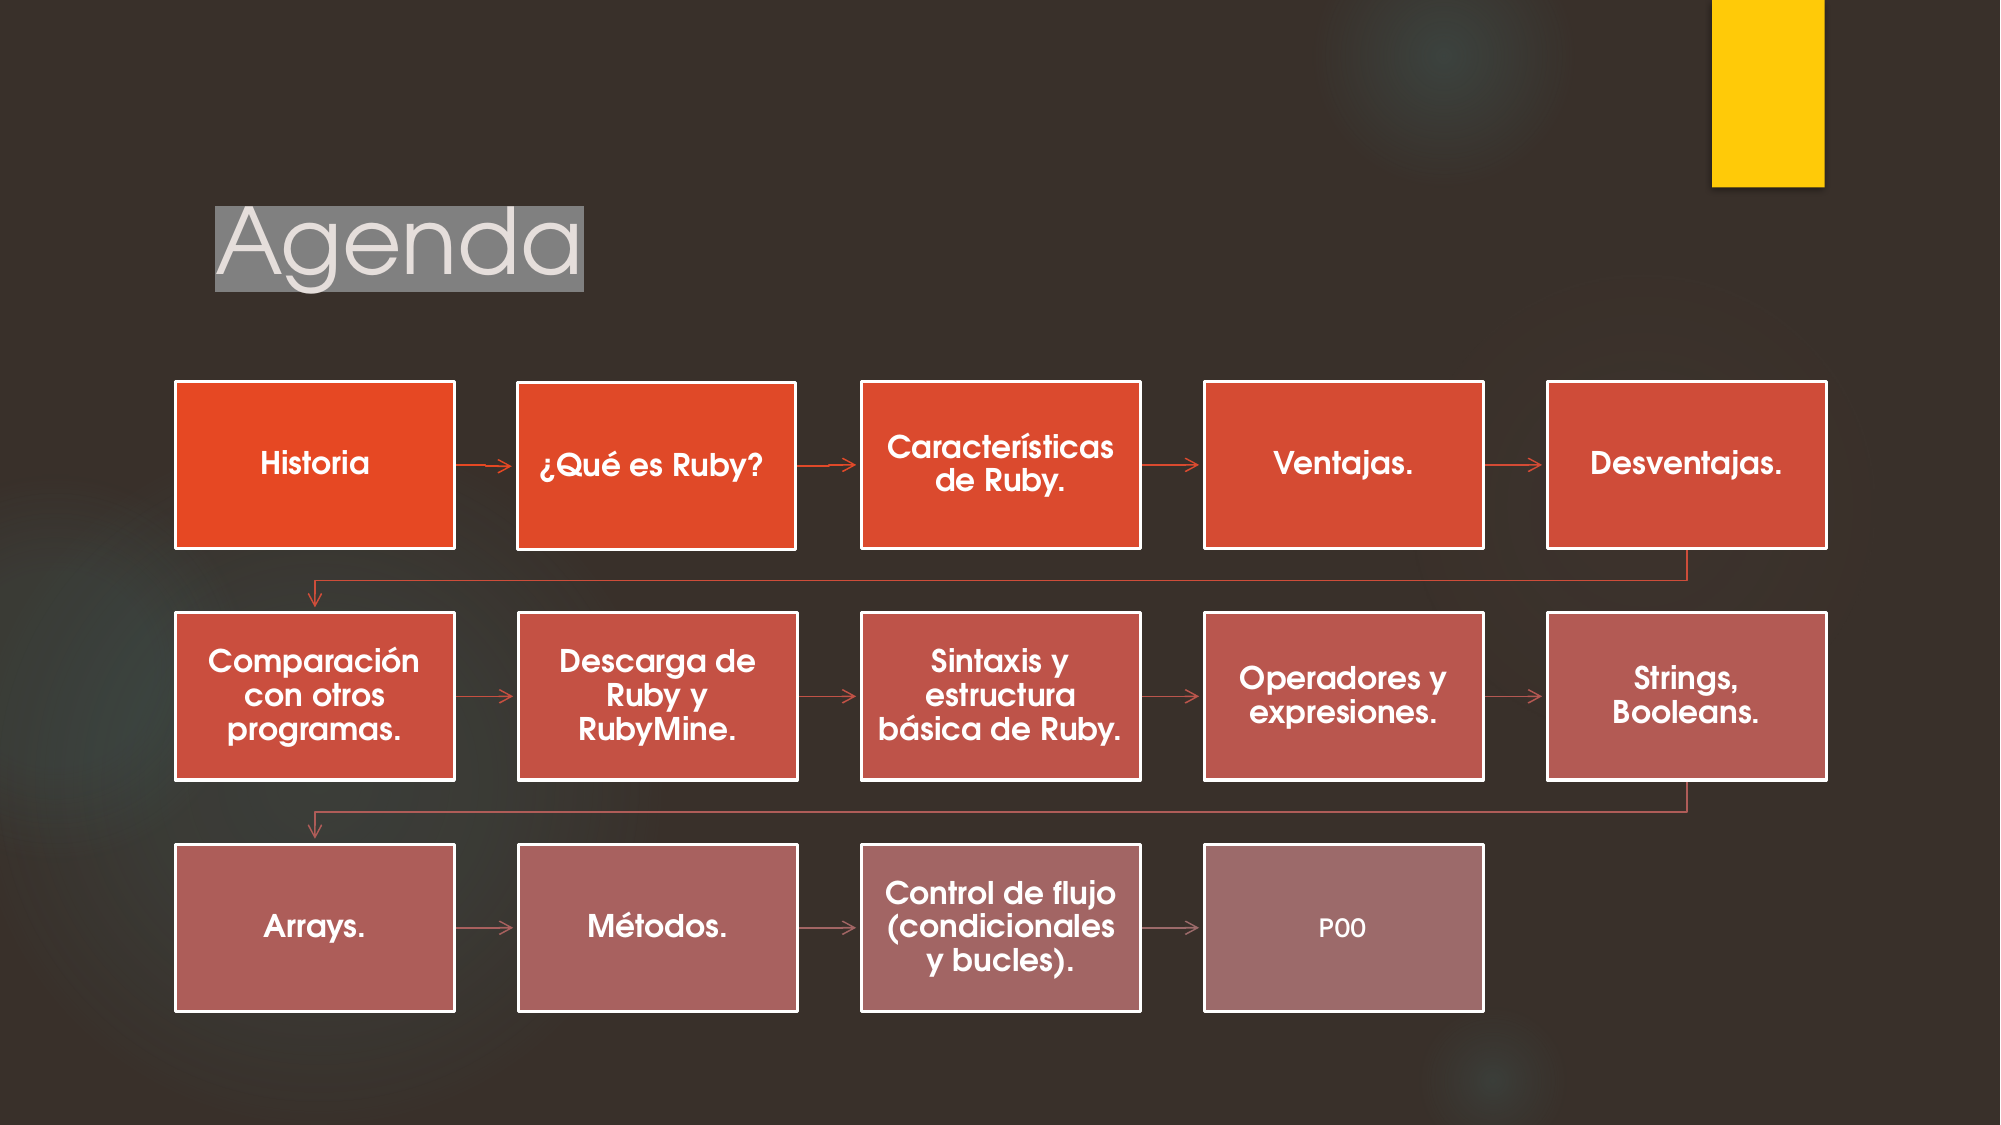

# Agenda

Historia

¿Qué es Ruby?

Características de Ruby.

Ventajas.

Desventajas.

Comparación con otros programas.

Descarga de Ruby y RubyMine.

Sintaxis y estructura básica de Ruby.

Operadores y expresiones.

Strings, Booleans.

Arrays.

Métodos.

Control de flujo (condicionales y bucles).
POO